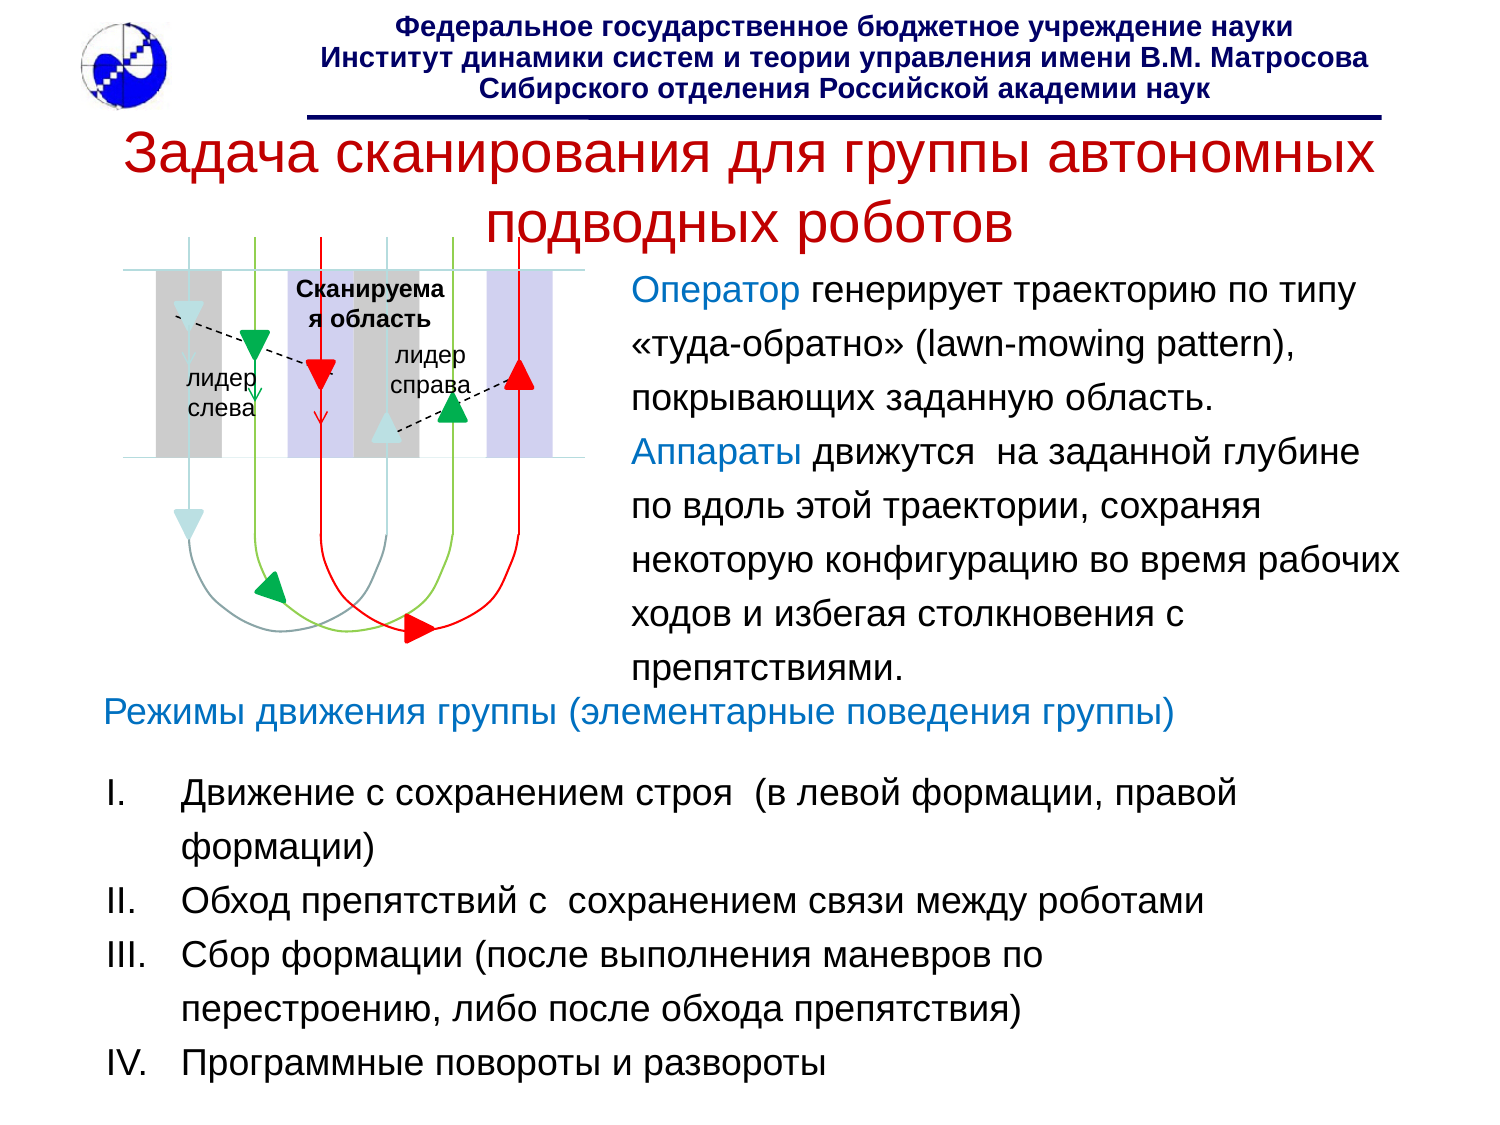

Задача сканирования для группы автономных подводных роботов
Сканируемая область

лидер справа

лидер слева

Оператор генерирует траекторию по типу «туда-обратно» (lawn-mowing pattern), покрывающих заданную область.
Аппараты движутся  на заданной глубине по вдоль этой траектории, сохраняя некоторую конфигурацию во время рабочих ходов и избегая столкновения с препятствиями.
Режимы движения группы (элементарные поведения группы)
Движение с сохранением строя  (в левой формации, правой формации)
Обход препятствий с  сохранением связи между роботами
Сбор формации (после выполнения маневров по перестроению, либо после обхода препятствия)
Программные повороты и развороты